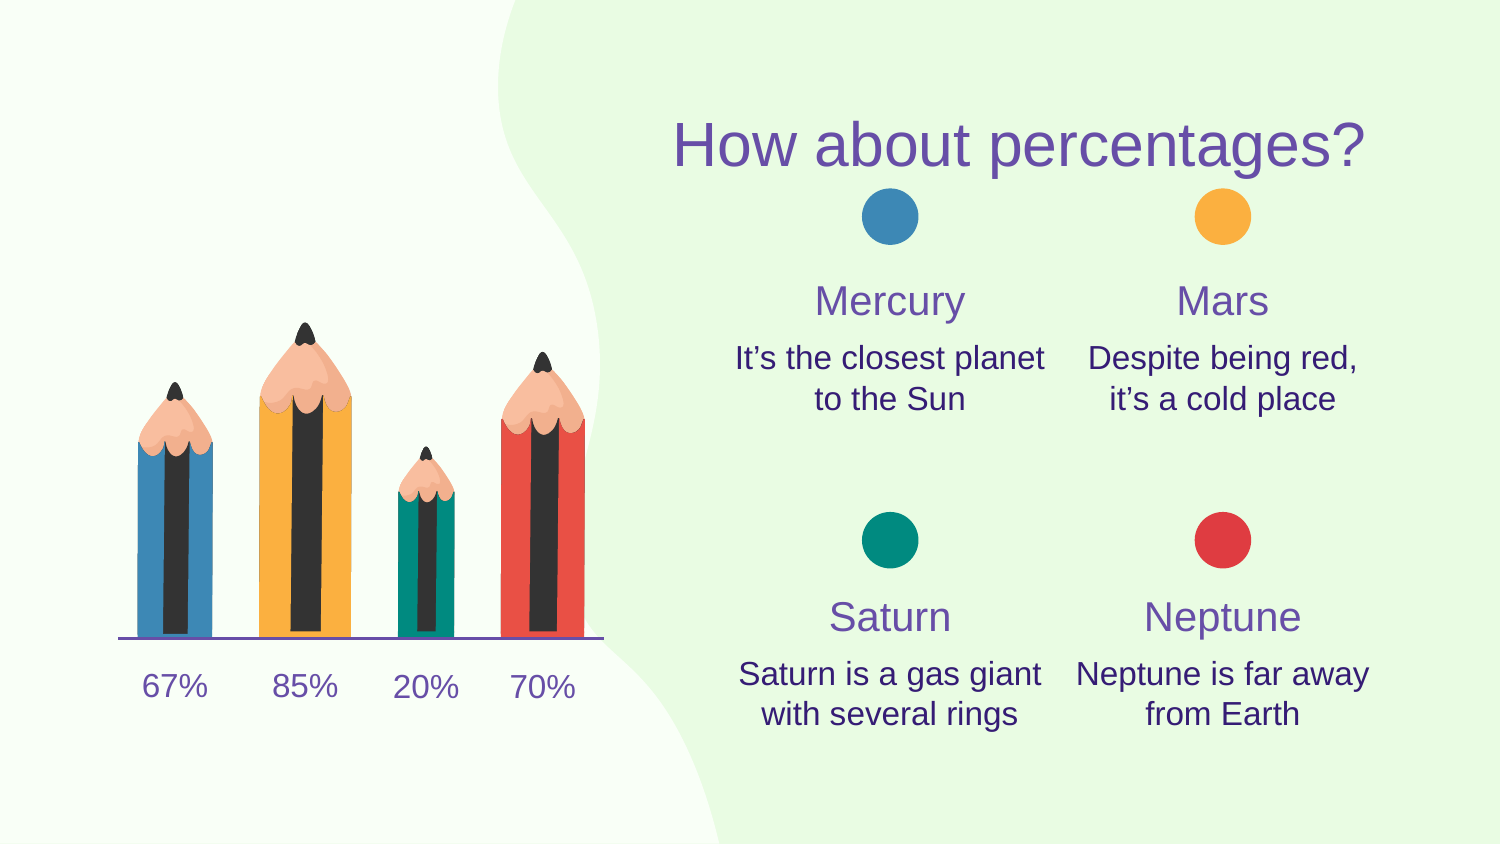

# How about percentages?

Mercury
Mars

It’s the closest planet to the Sun
Despite being red, it’s a cold place

Saturn
Neptune
Saturn is a gas giant with several rings
Neptune is far away from Earth
67%
85%
20%
70%